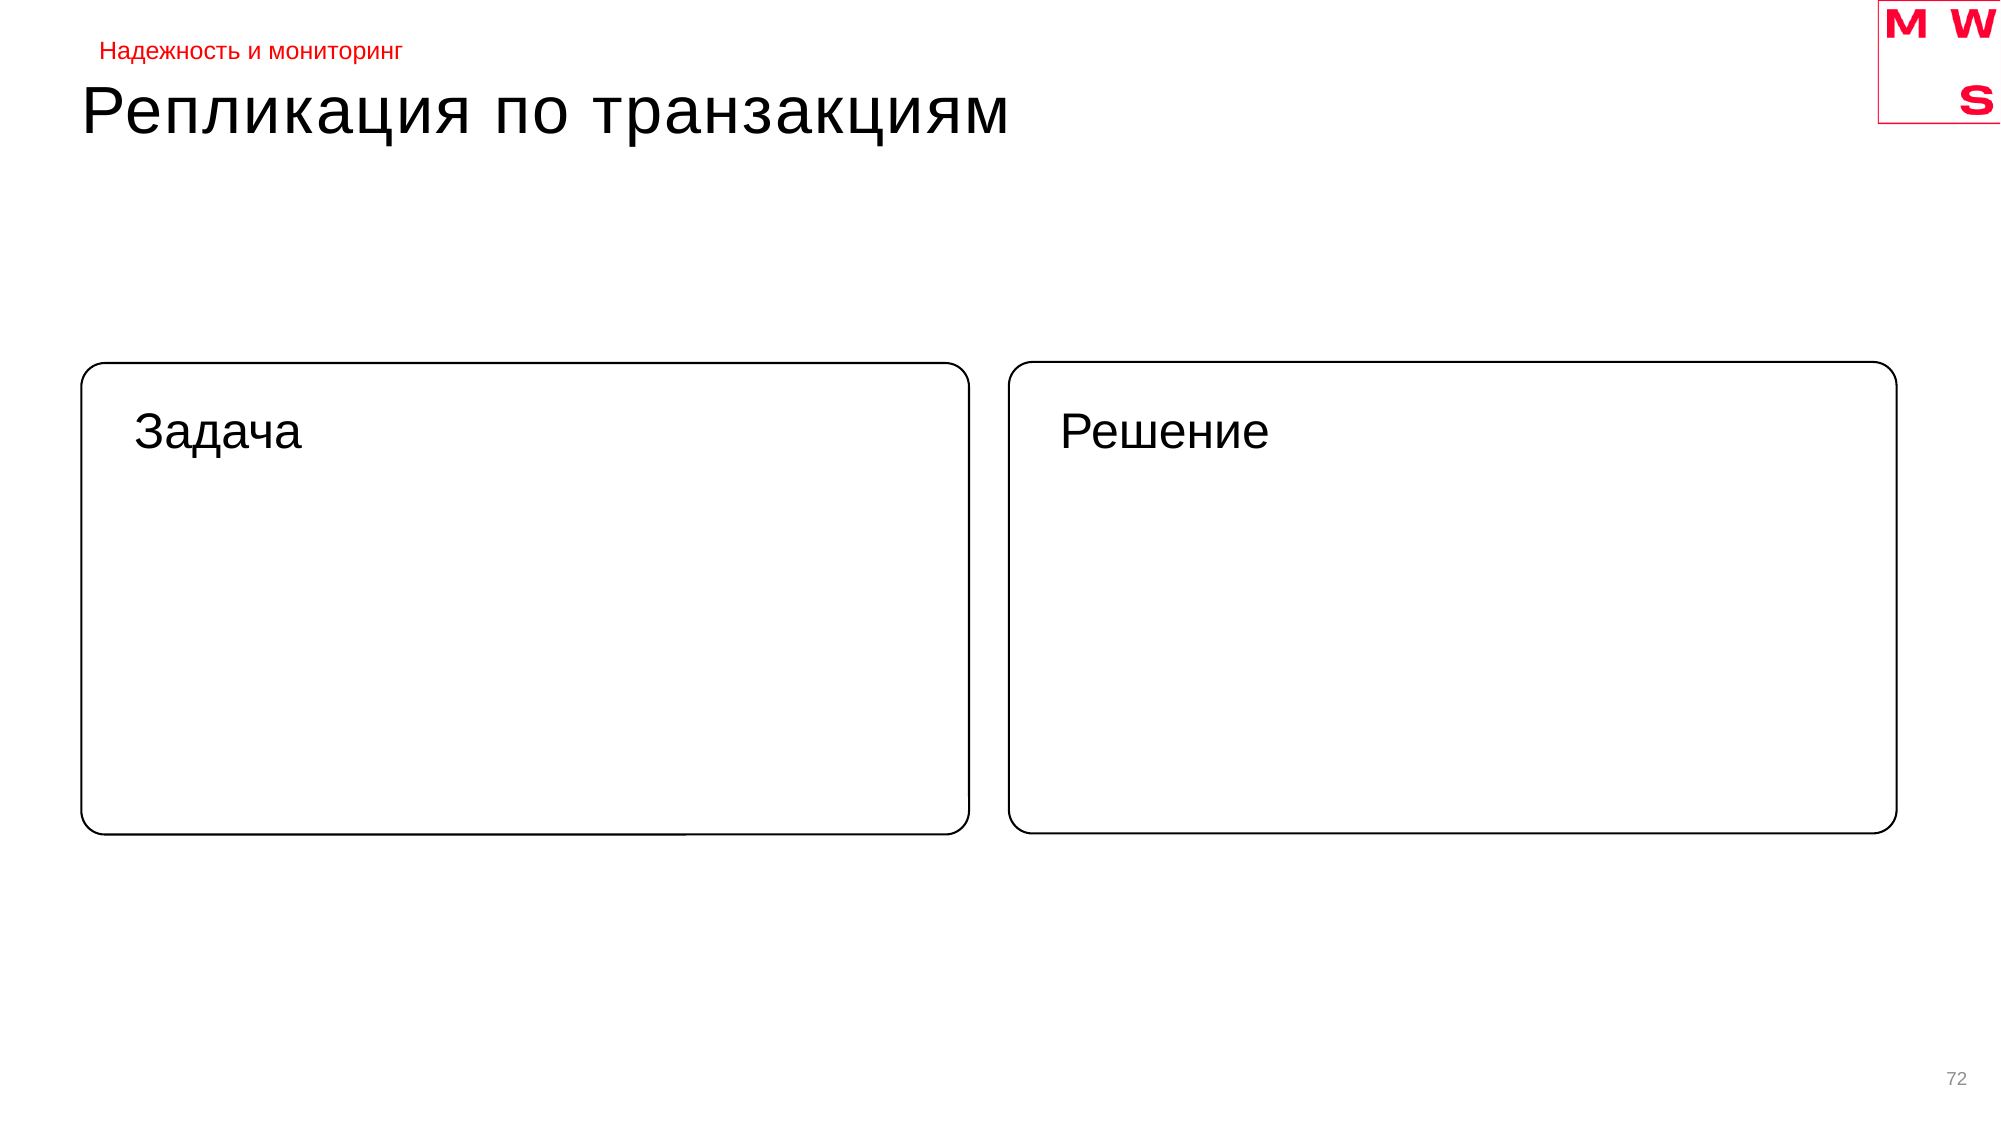

Надежность и мониторинг
# Репликация по транзакциям

Задача
Решение

72